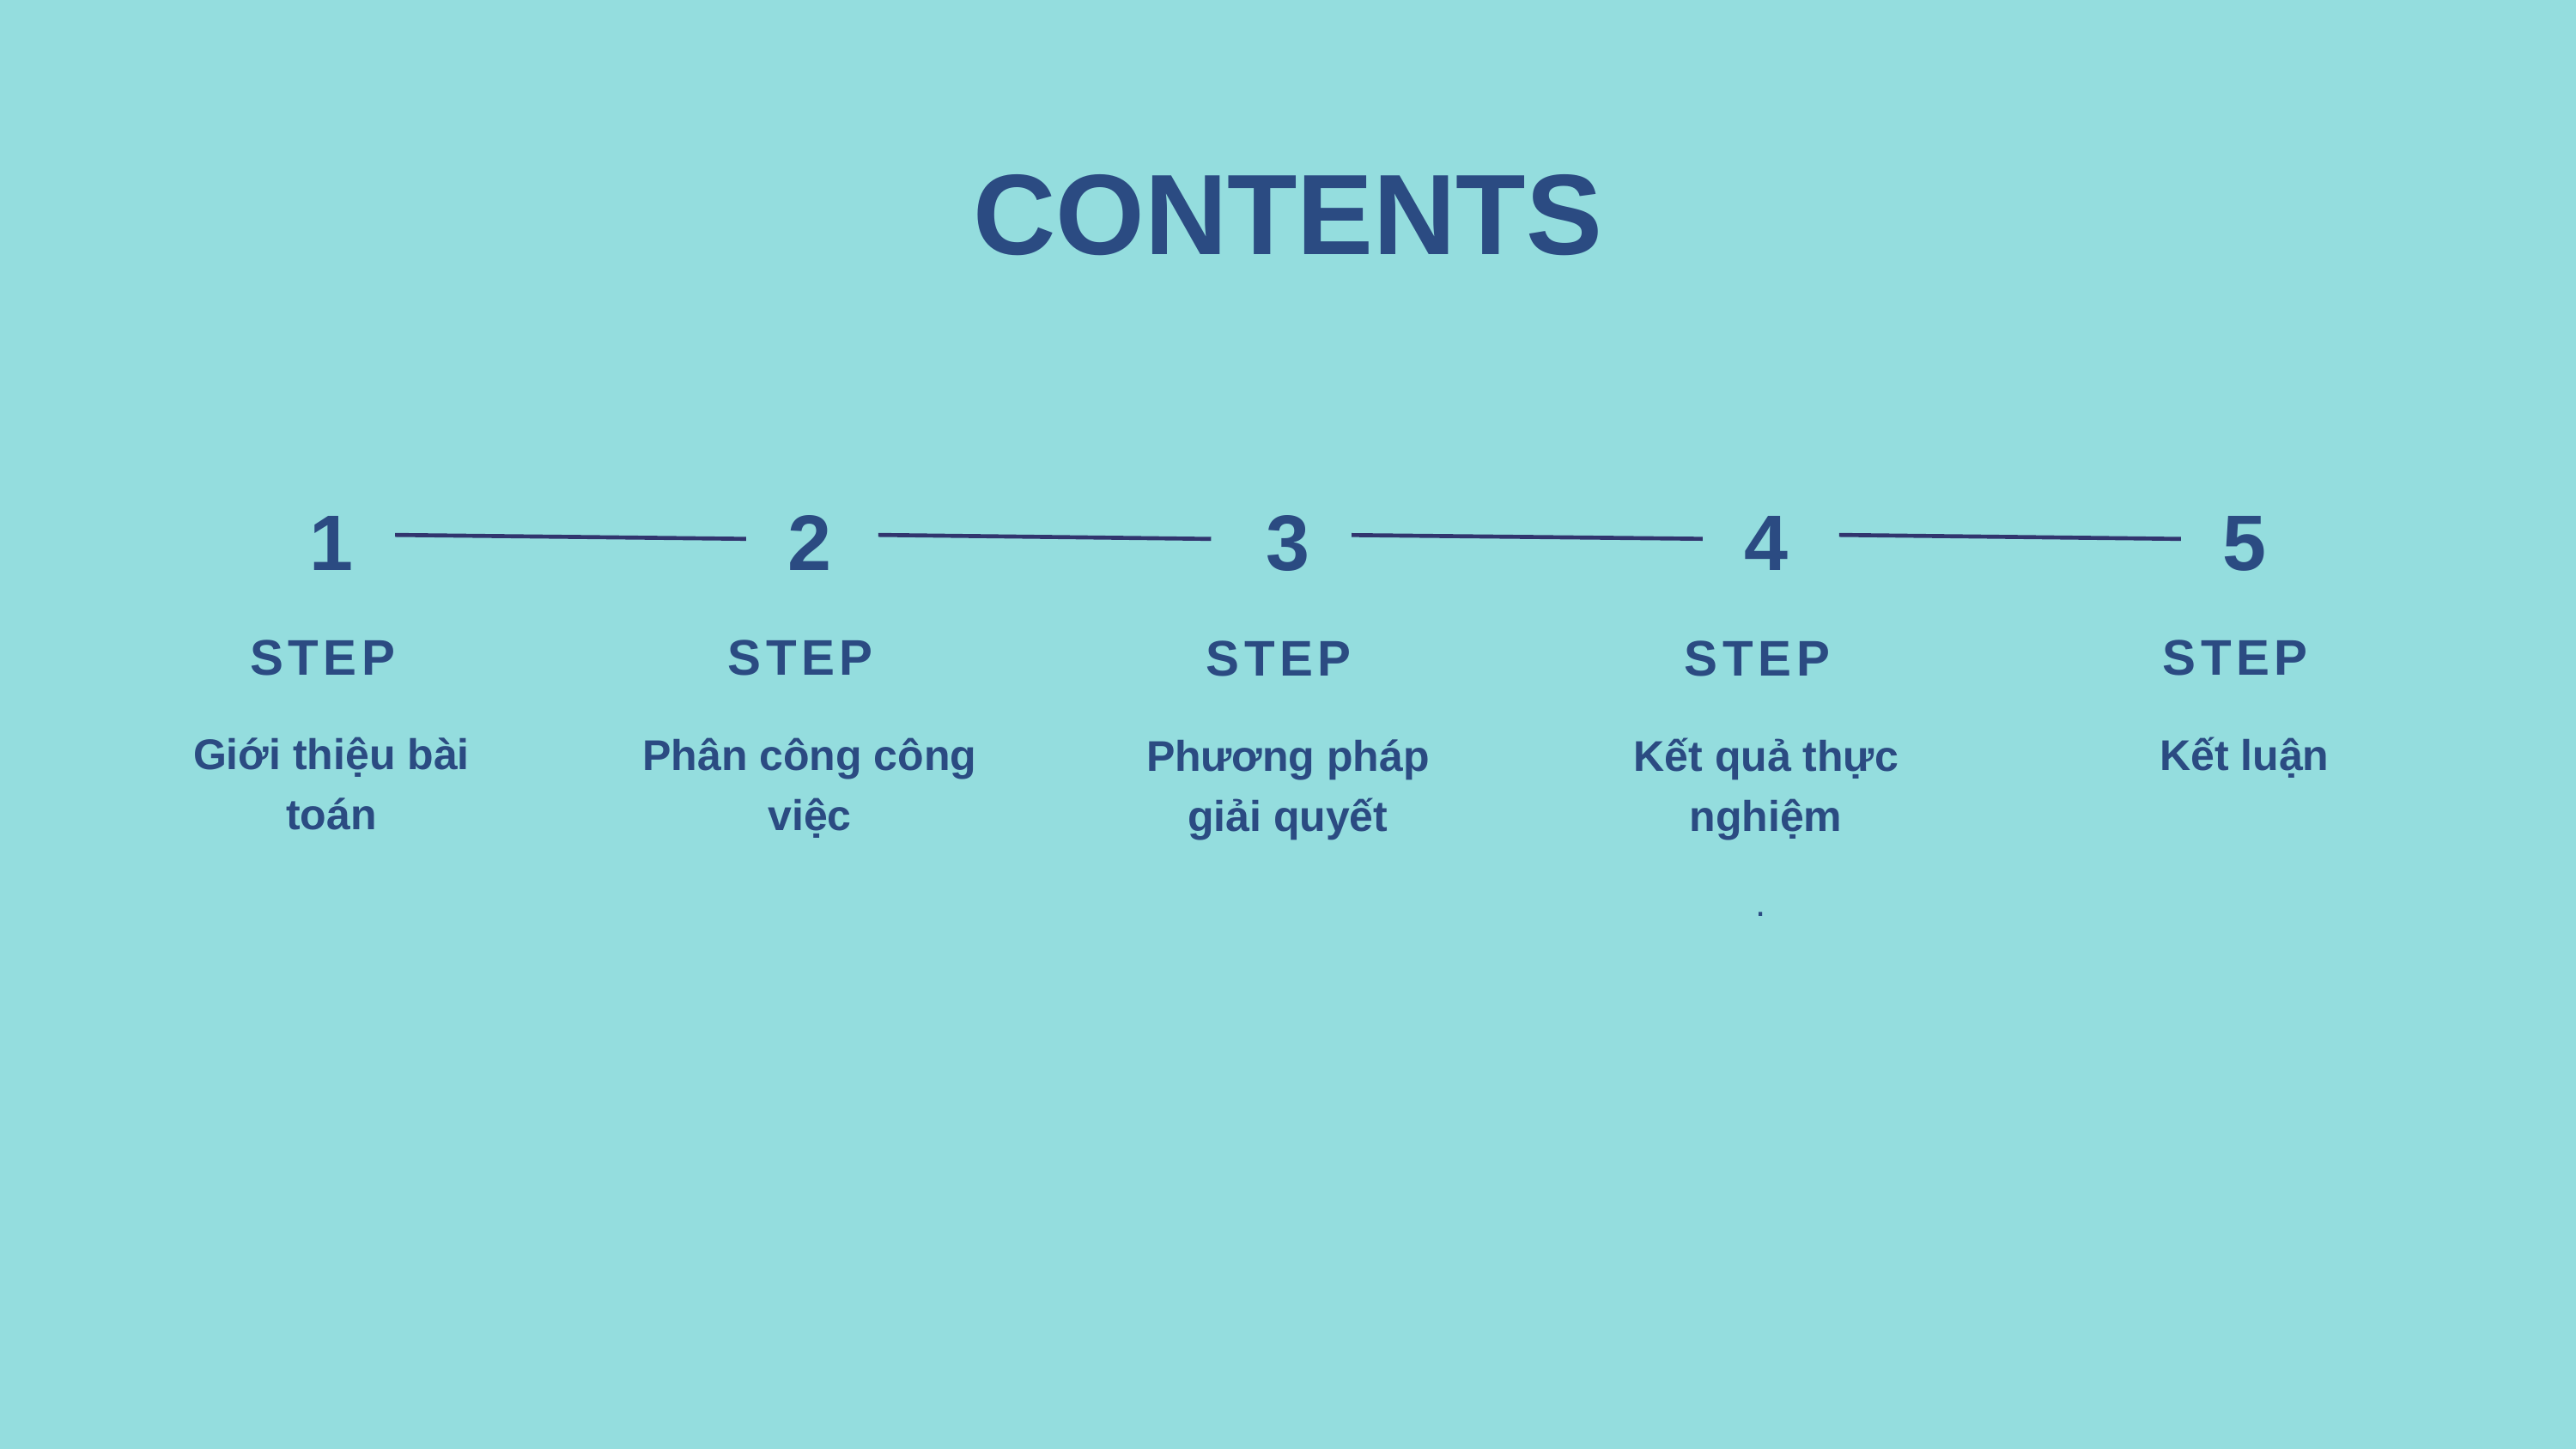

CONTENTS

1

2

3

4

5

STEP
Giới thiệu bài toán

STEP
Phân công công việc

STEP
Kết luận

STEP
Phương pháp giải quyết

STEP
Kết quả thực nghiệm
.